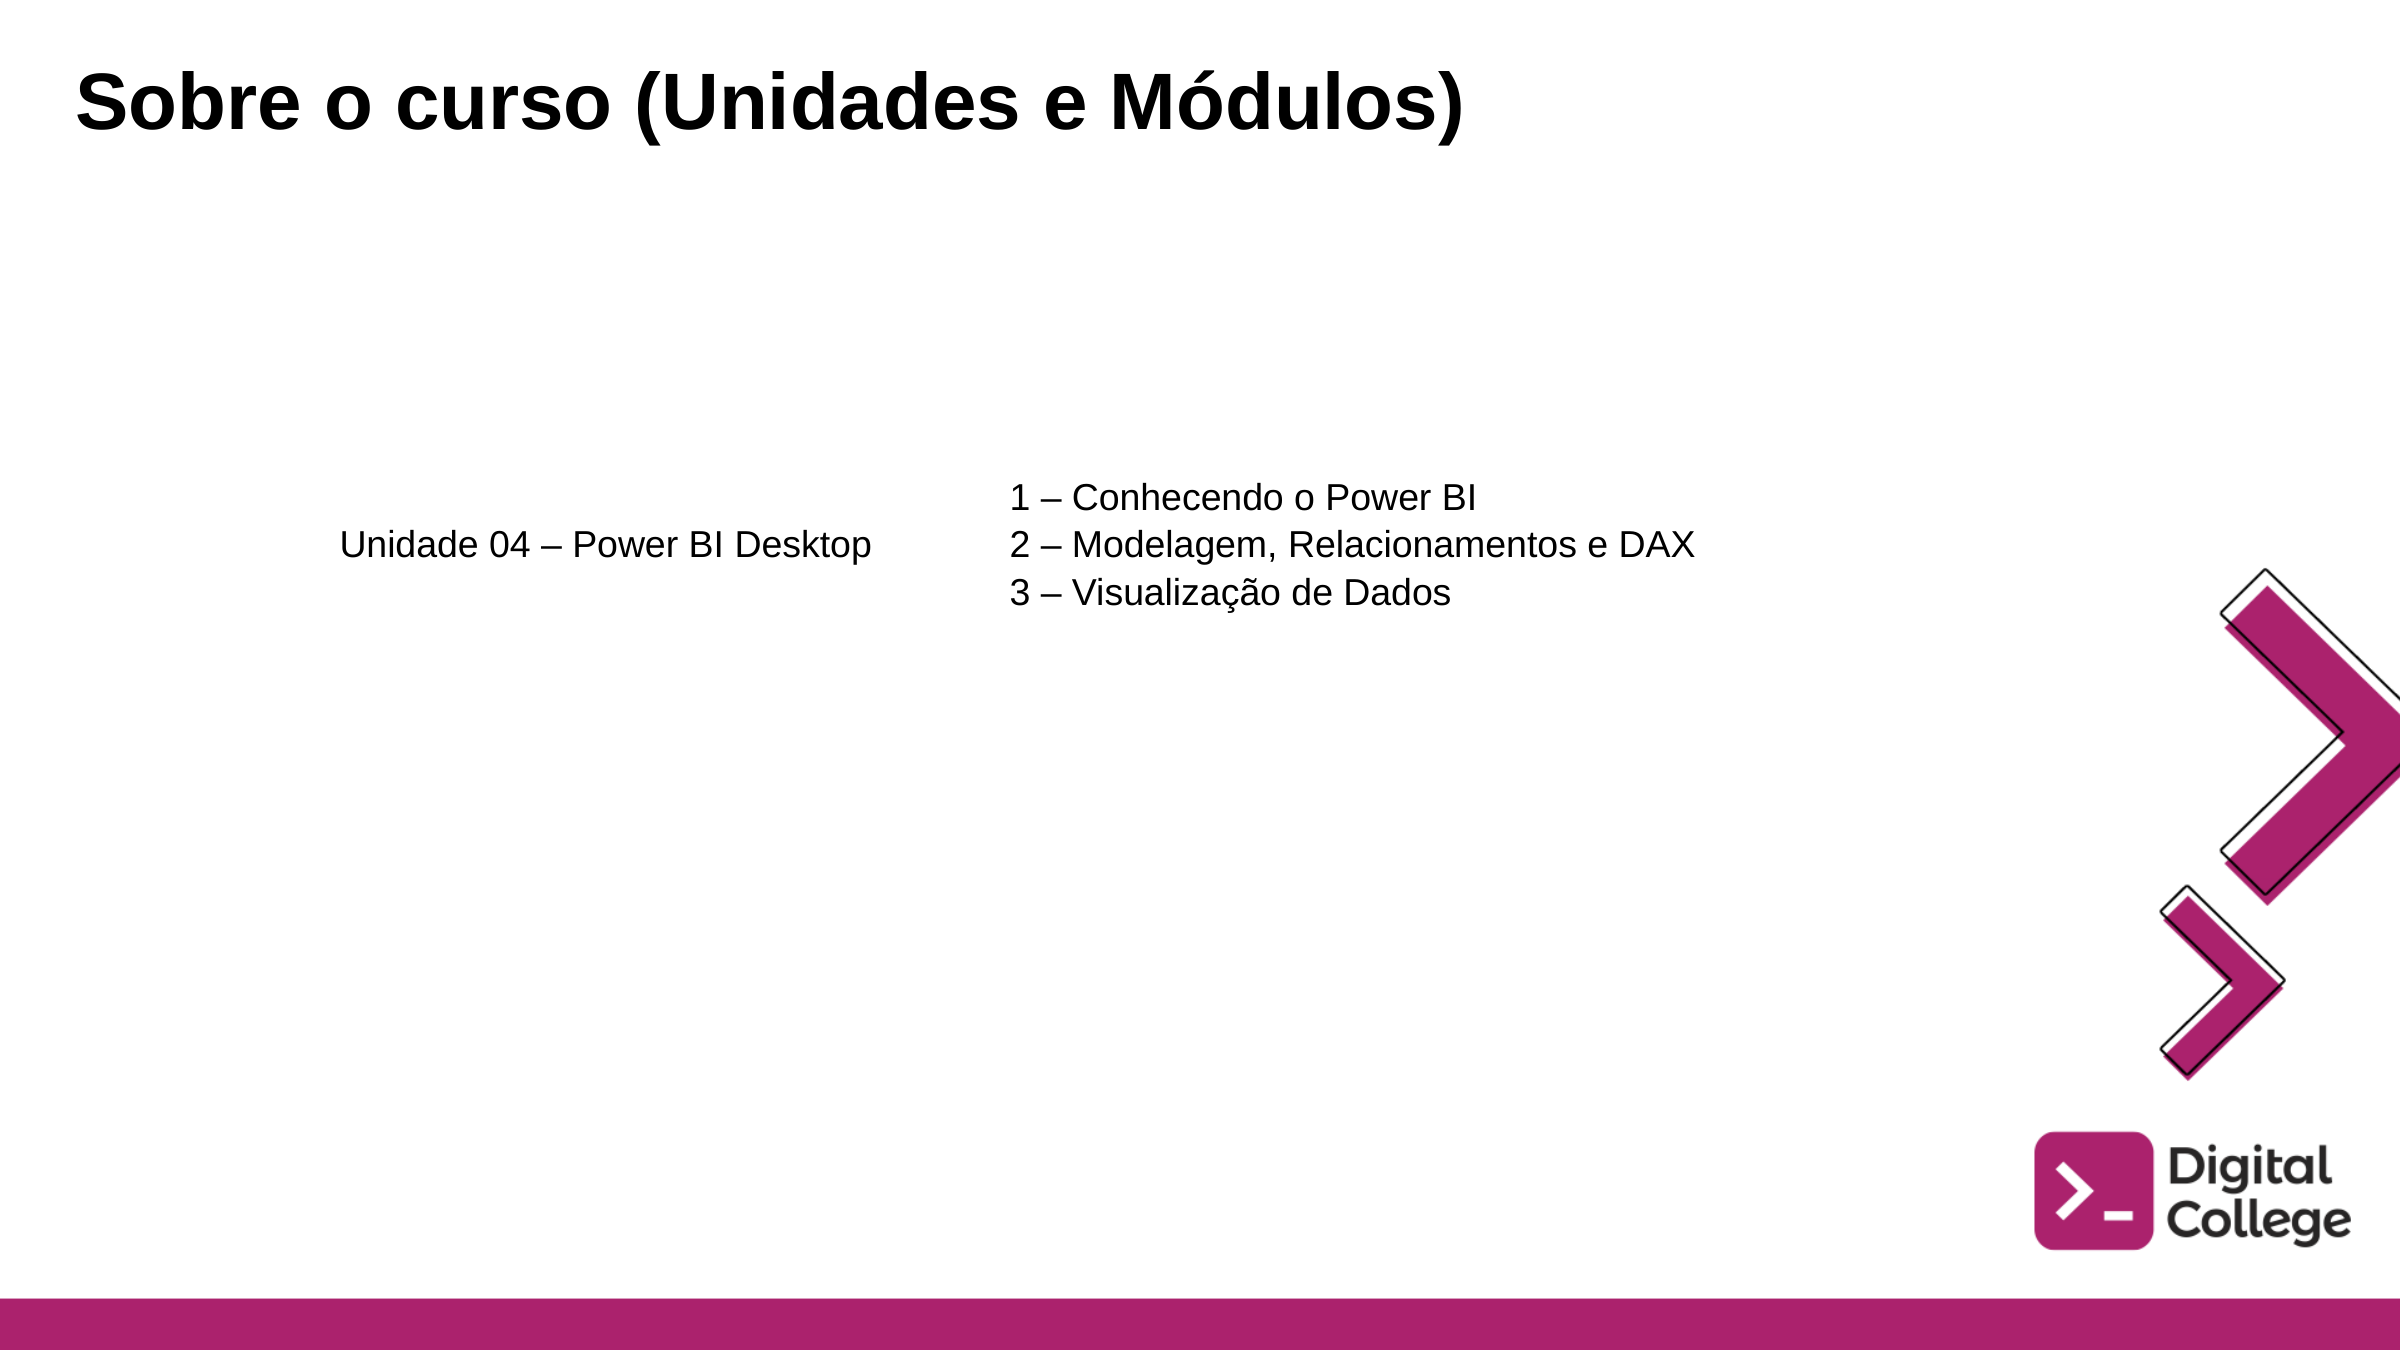

Sobre o curso (Unidades e Módulos)
| Unidade 04 – Power BI Desktop | 1 – Conhecendo o Power BI |
| --- | --- |
|  | 2 – Modelagem, Relacionamentos e DAX |
|  | 3 – Visualização de Dados |